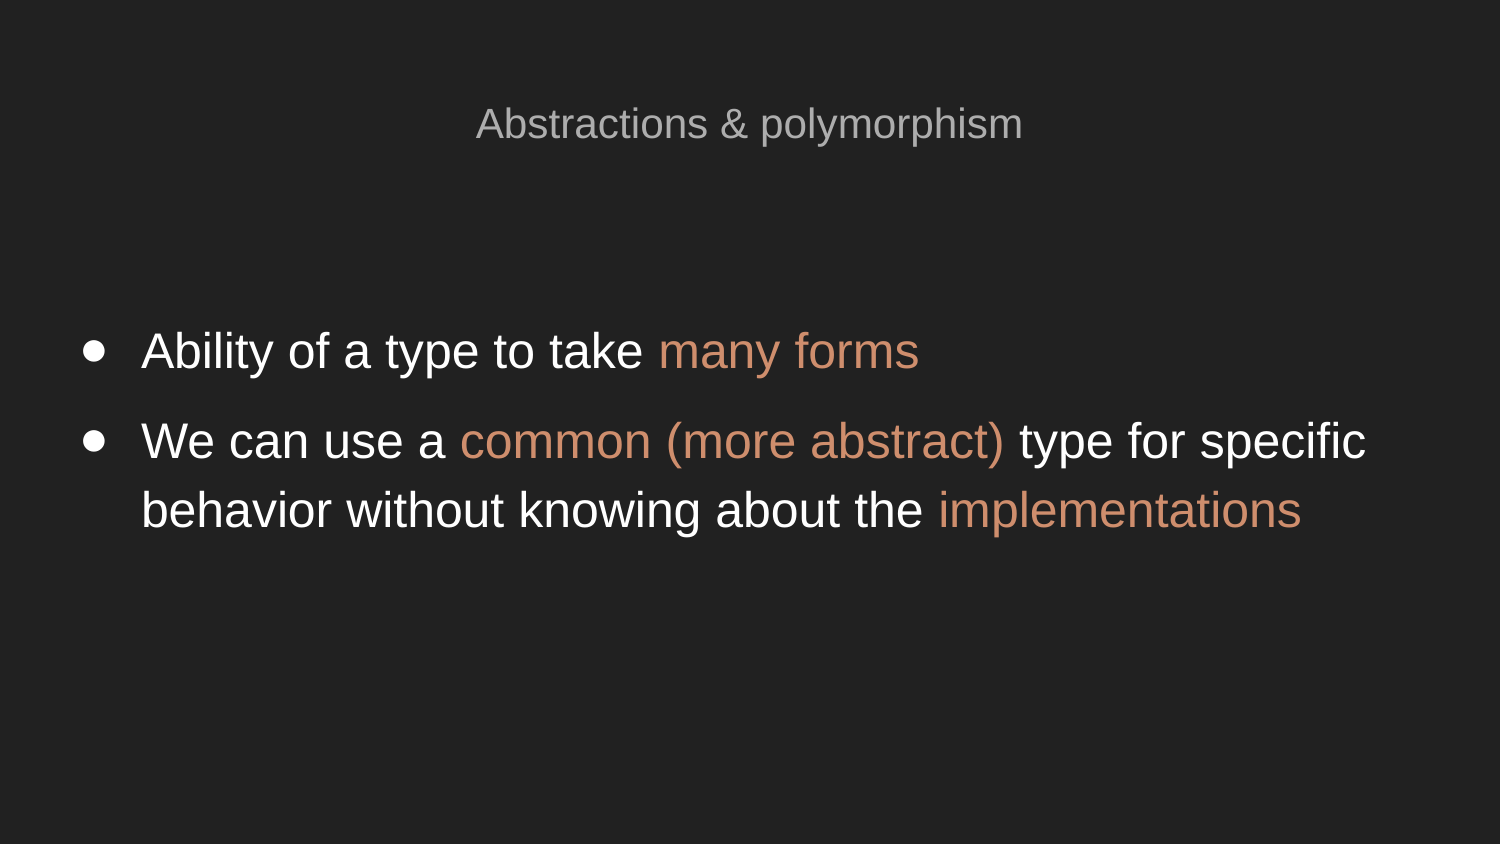

Abstractions & polymorphism
# Ability of a type to take many forms
We can use a common (more abstract) type for specific behavior without knowing about the implementations